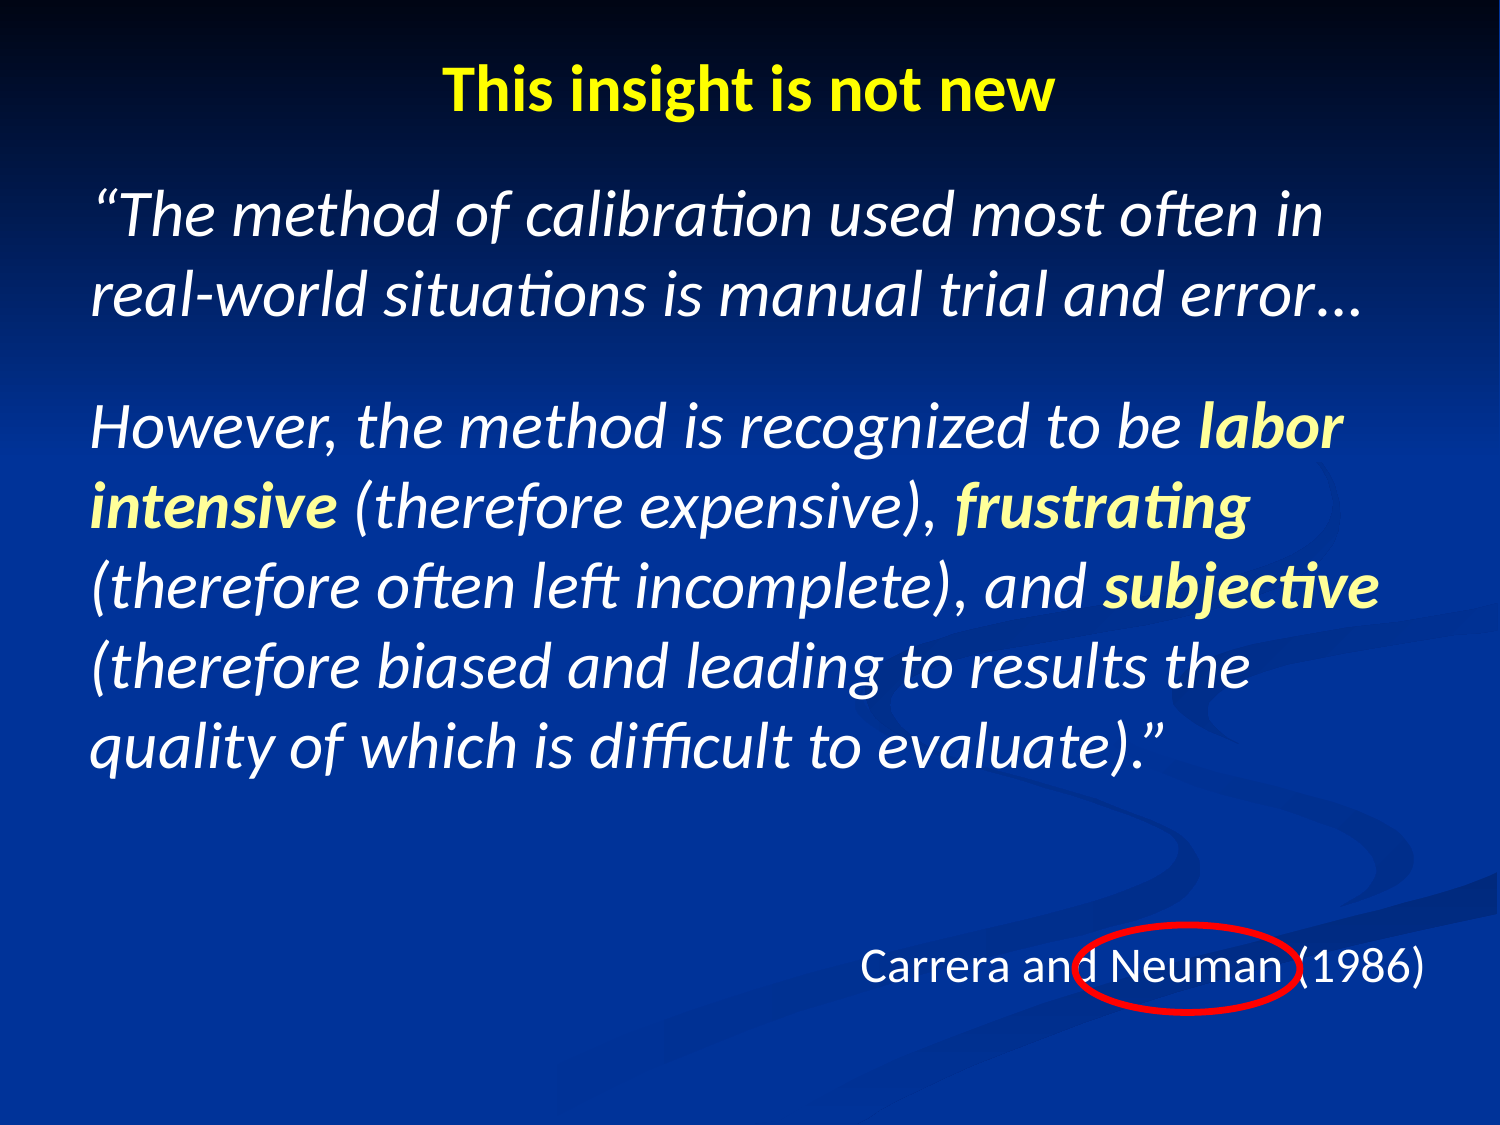

# This insight is not new
“The method of calibration used most often in real-world situations is manual trial and error…
However, the method is recognized to be labor intensive (therefore expensive), frustrating (therefore often left incomplete), and subjective (therefore biased and leading to results the quality of which is difficult to evaluate).”

Carrera and Neuman (1986)